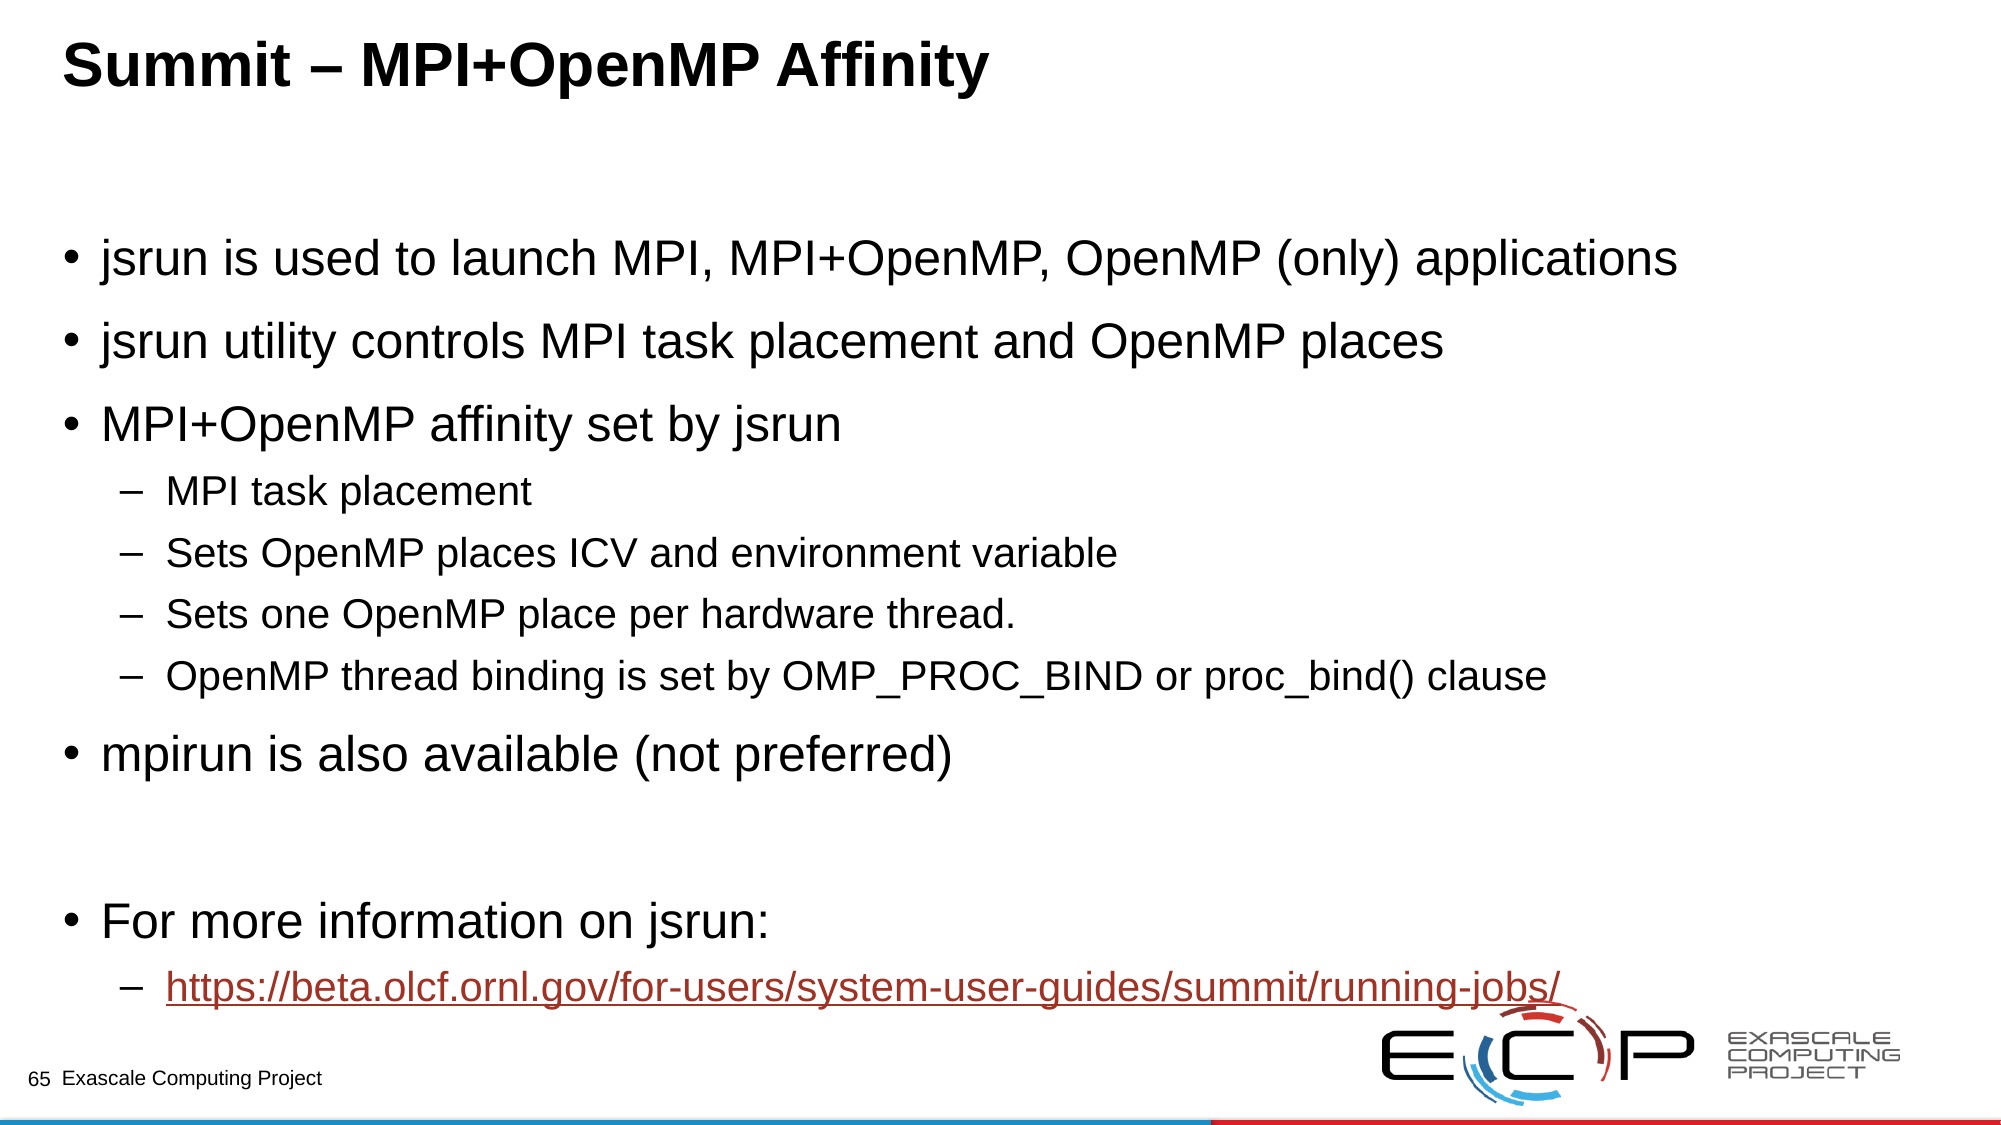

# Summit – MPI+OpenMP Affinity
jsrun is used to launch MPI, MPI+OpenMP, OpenMP (only) applications
jsrun utility controls MPI task placement and OpenMP places
MPI+OpenMP affinity set by jsrun
MPI task placement
Sets OpenMP places ICV and environment variable
Sets one OpenMP place per hardware thread.
OpenMP thread binding is set by OMP_PROC_BIND or proc_bind() clause
mpirun is also available (not preferred)

For more information on jsrun:
https://beta.olcf.ornl.gov/for-users/system-user-guides/summit/running-jobs/